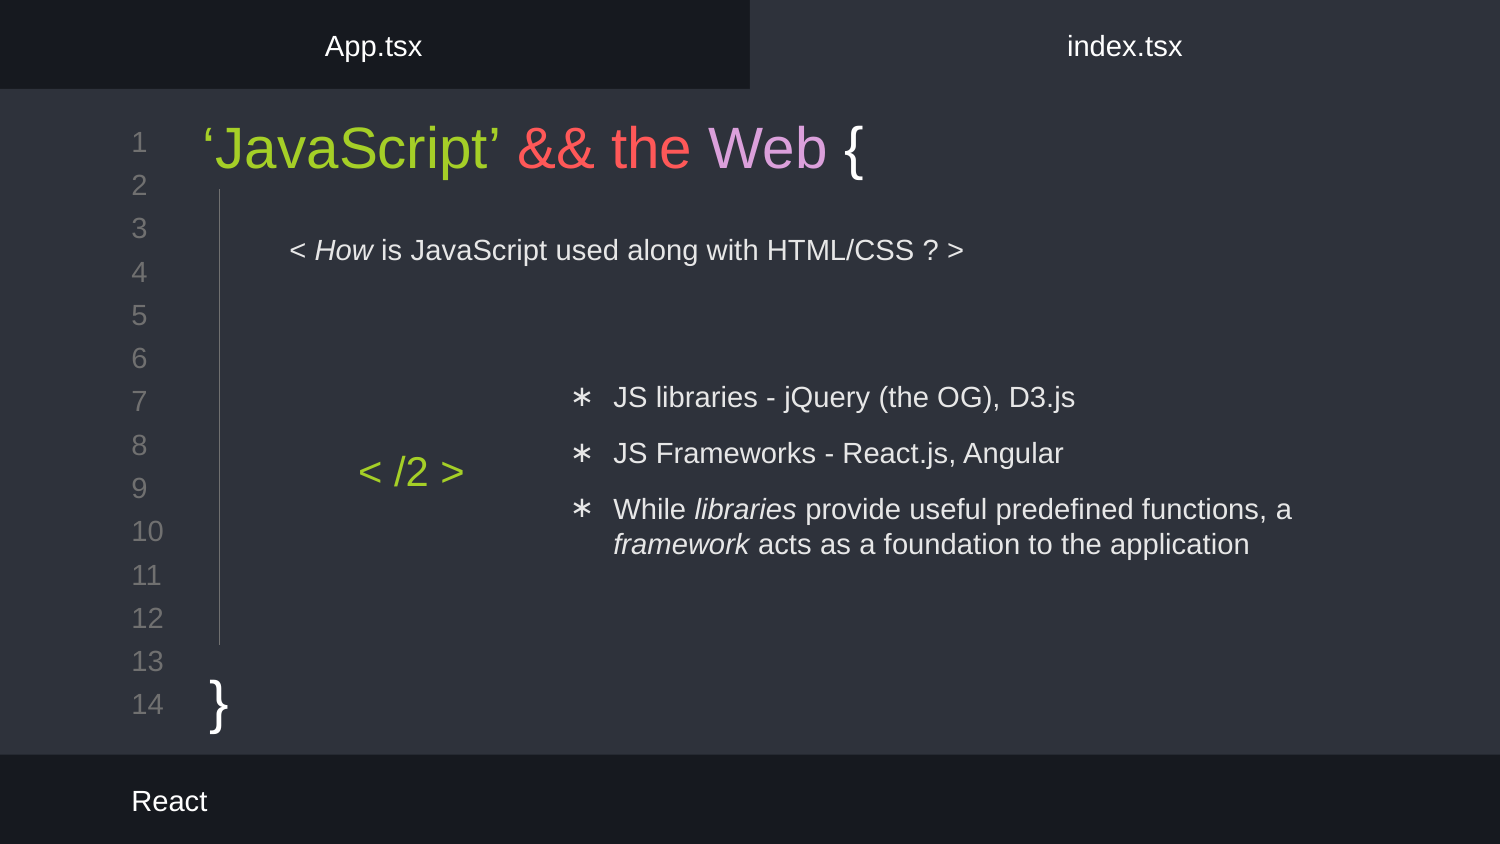

App.tsx
index.tsx
# ‘JavaScript’ && the Web {
}
< How is JavaScript used along with HTML/CSS ? >
JS libraries - jQuery (the OG), D3.js
JS Frameworks - React.js, Angular
While libraries provide useful predefined functions, a framework acts as a foundation to the application
< /2 >
React